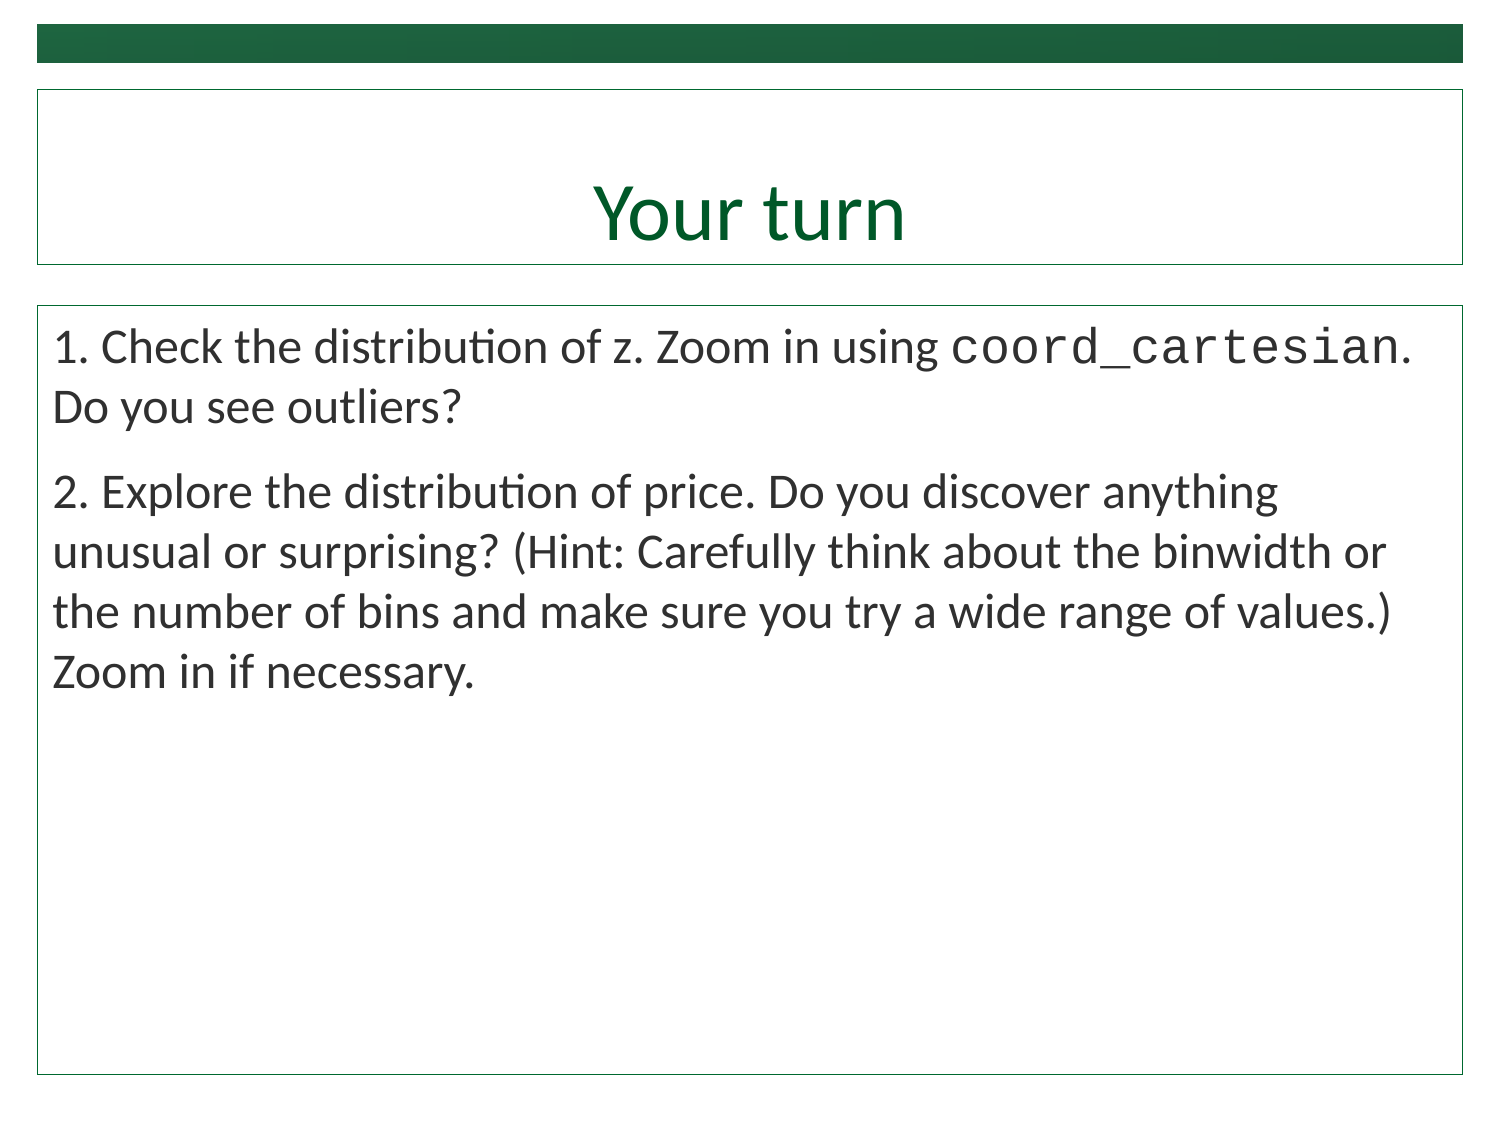

# Your turn
1. Check the distribution of z. Zoom in using coord_cartesian. Do you see outliers?
2. Explore the distribution of price. Do you discover anything unusual or surprising? (Hint: Carefully think about the binwidth or the number of bins and make sure you try a wide range of values.) Zoom in if necessary.